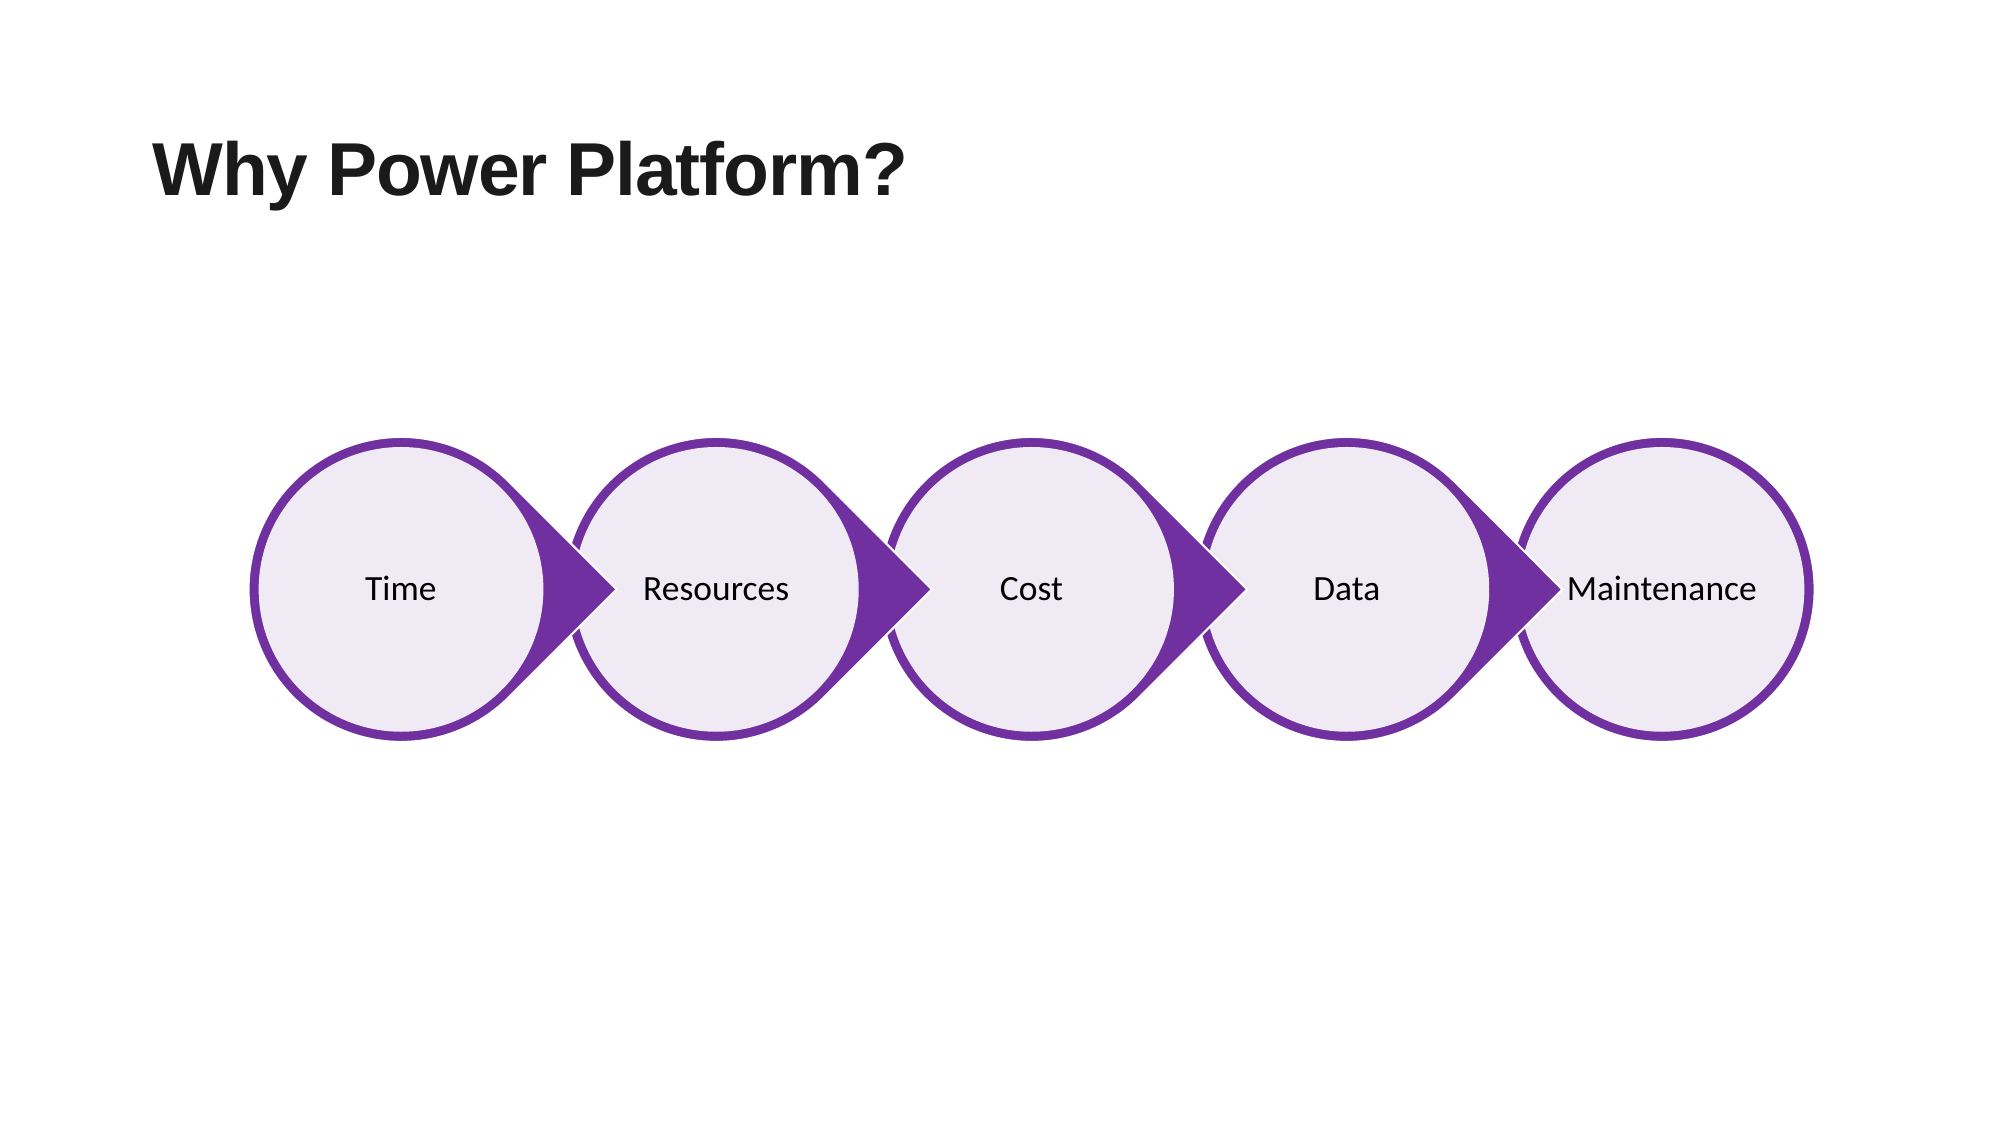

Why Power Platform?
Maintenance
Data
Cost
Resources
Time